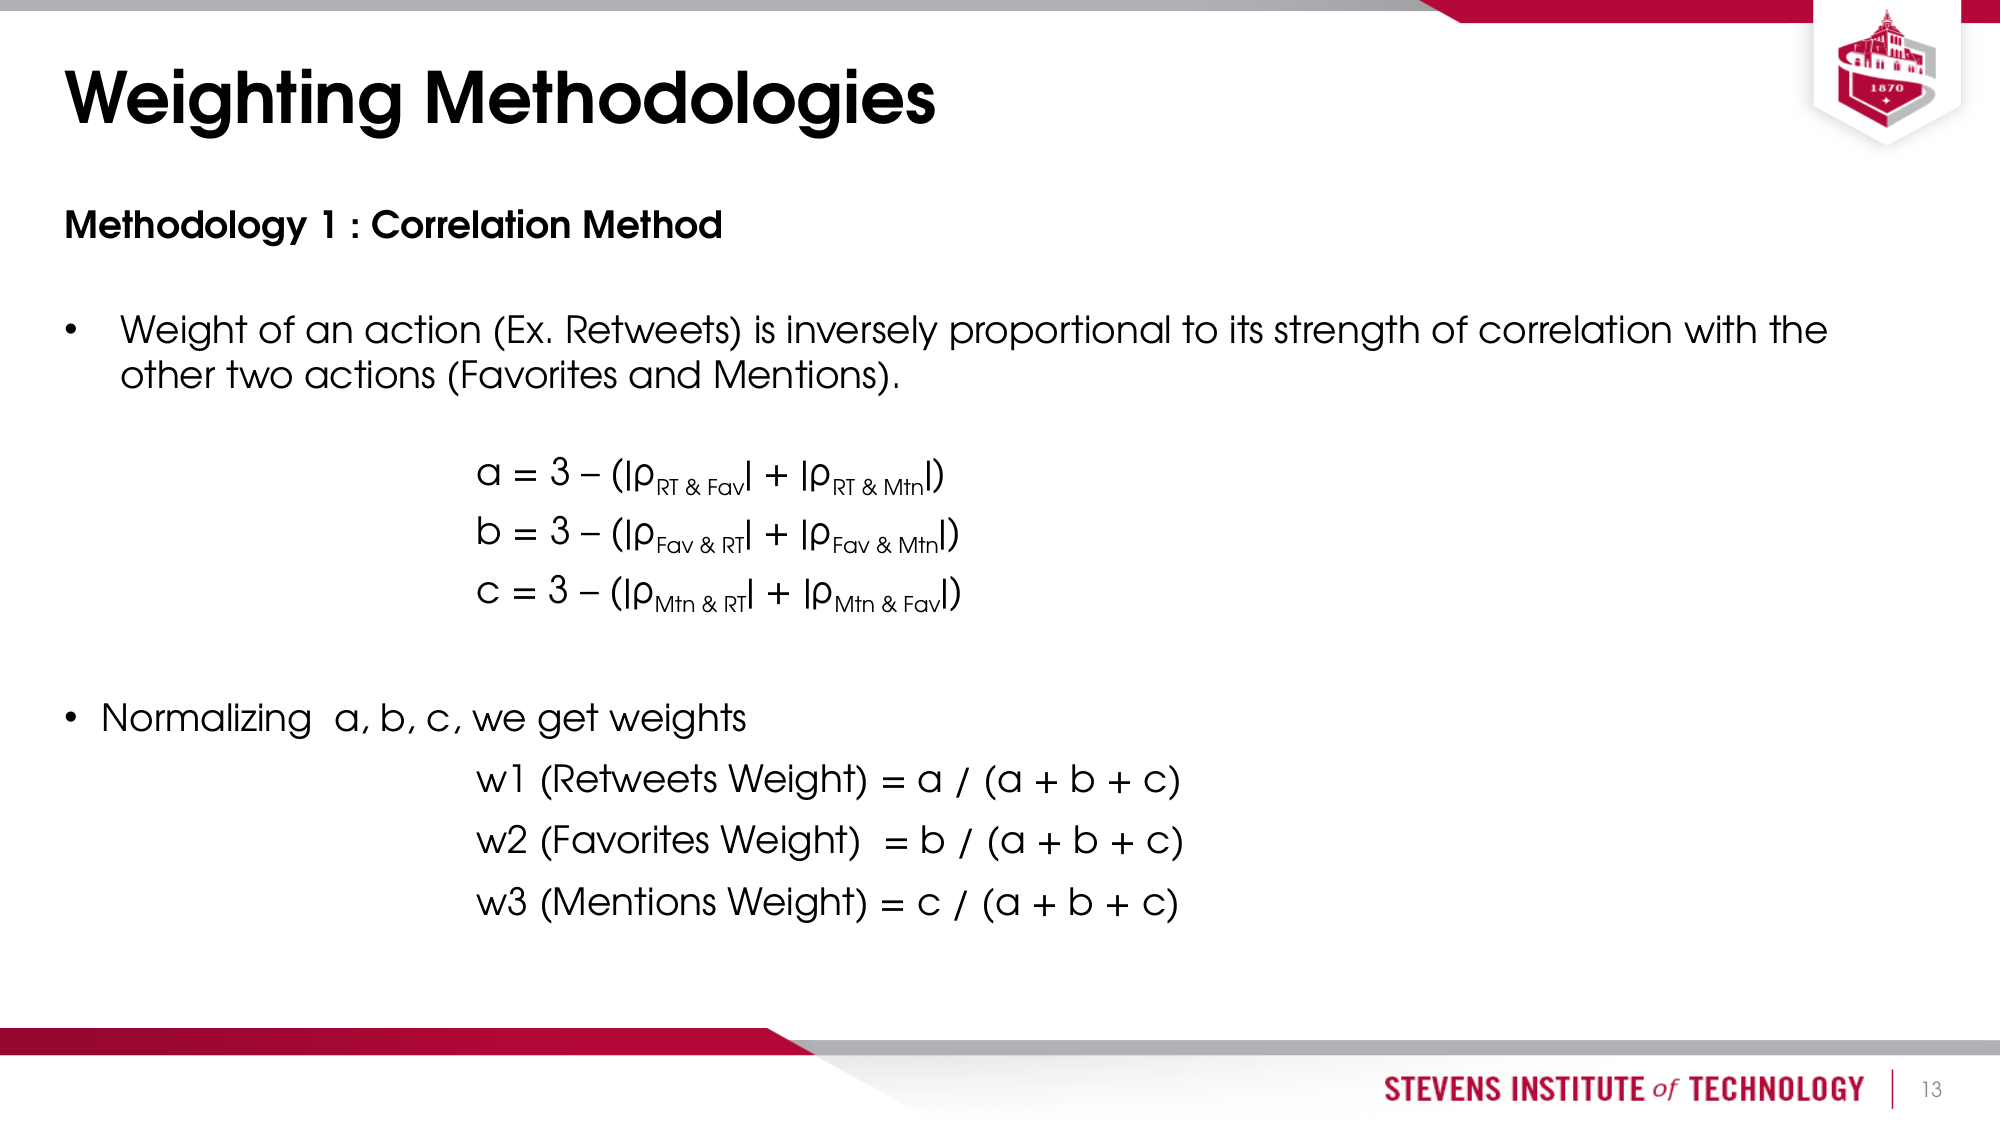

# Weighting Methodologies
Methodology 1 : Correlation Method

Weight of an action (Ex. Retweets) is inversely proportional to its strength of correlation with the other two actions (Favorites and Mentions).
a = 3 – (|ρRT & Fav| + |ρRT & Mtn|)
b = 3 – (|ρFav & RT| + |ρFav & Mtn|)
c = 3 – (|ρMtn & RT| + |ρMtn & Fav|)

Normalizing  a, b, c, we get weights
w1 (Retweets Weight) = a / (a + b + c)
w2 (Favorites Weight)  = b / (a + b + c)
w3 (Mentions Weight) = c / (a + b + c)

13